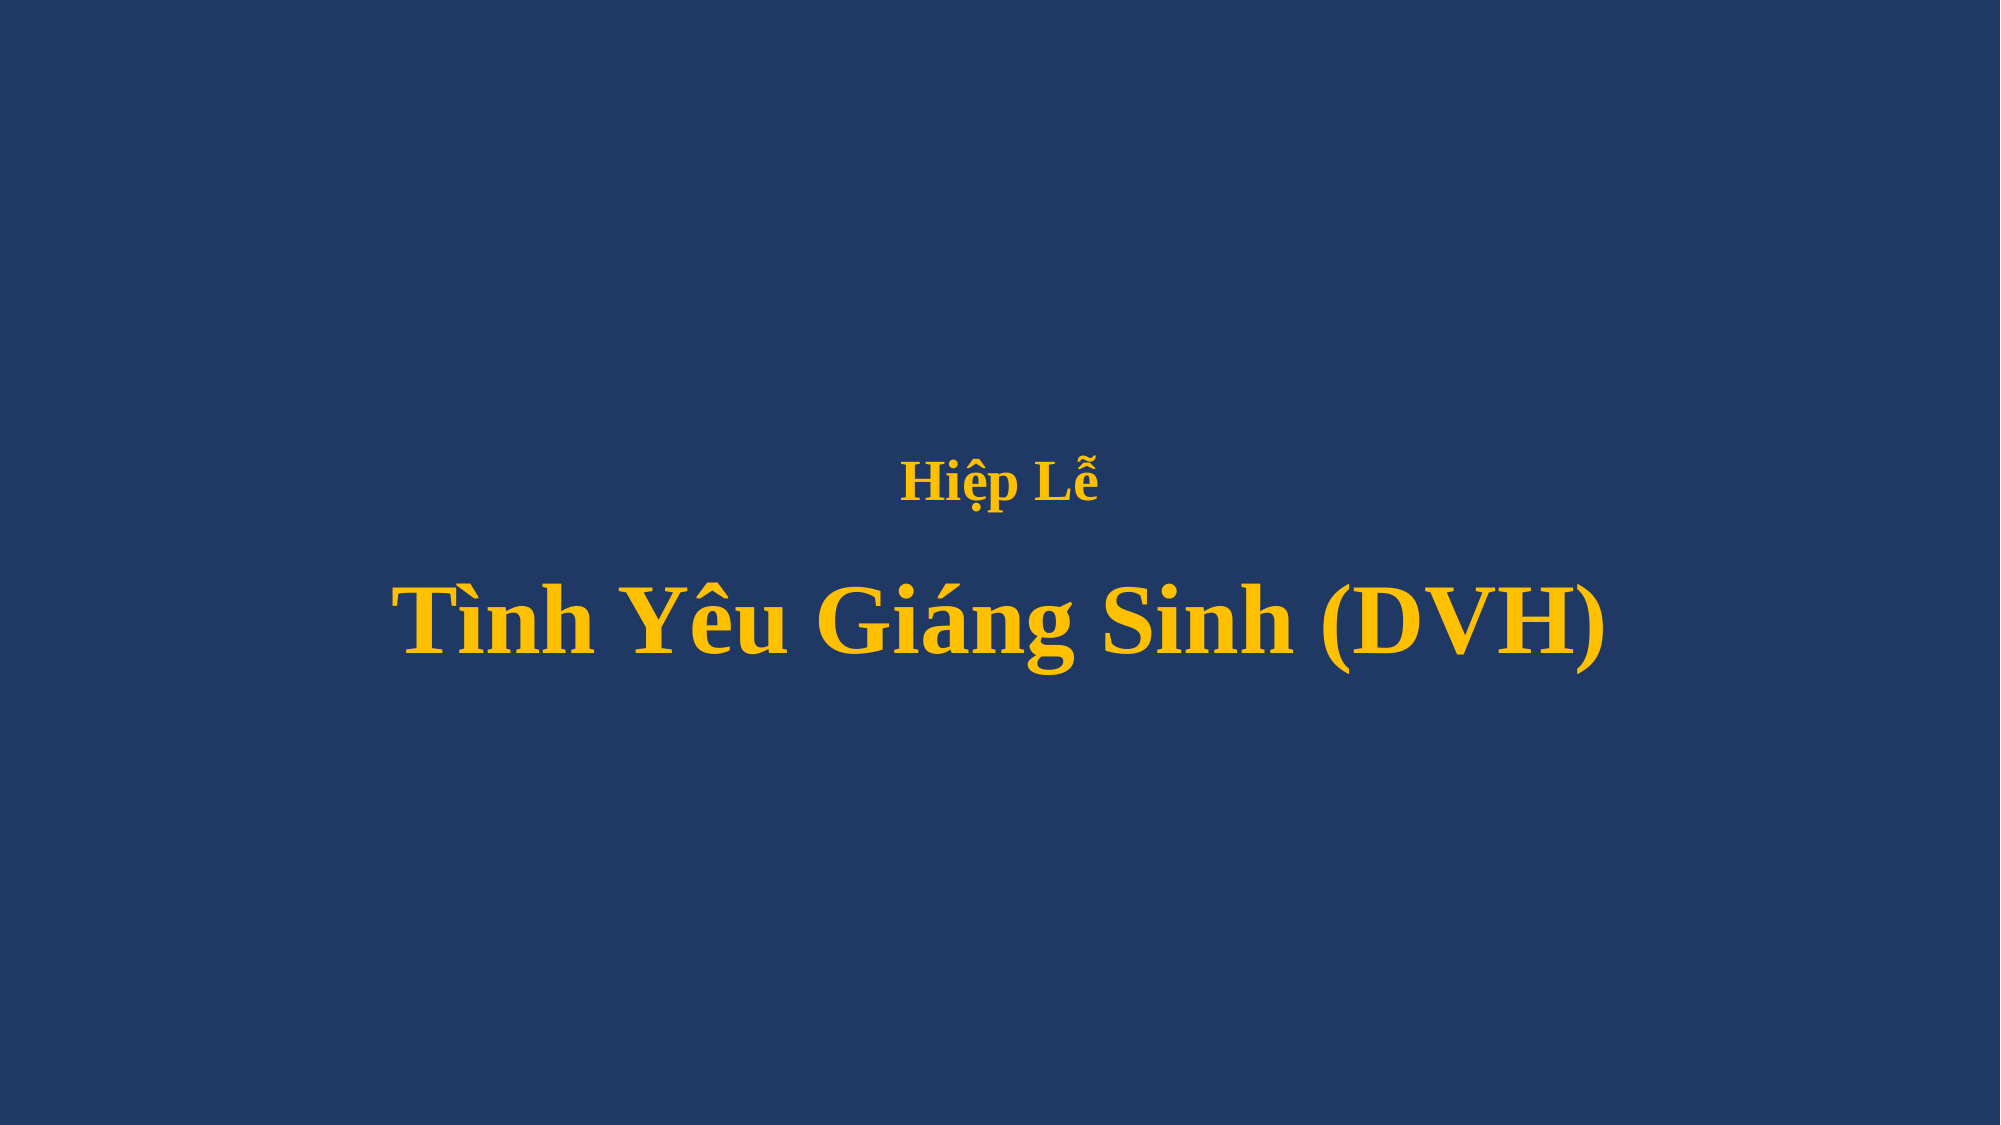

# Hiệp Lễ Tình Yêu Giáng Sinh (DVH)